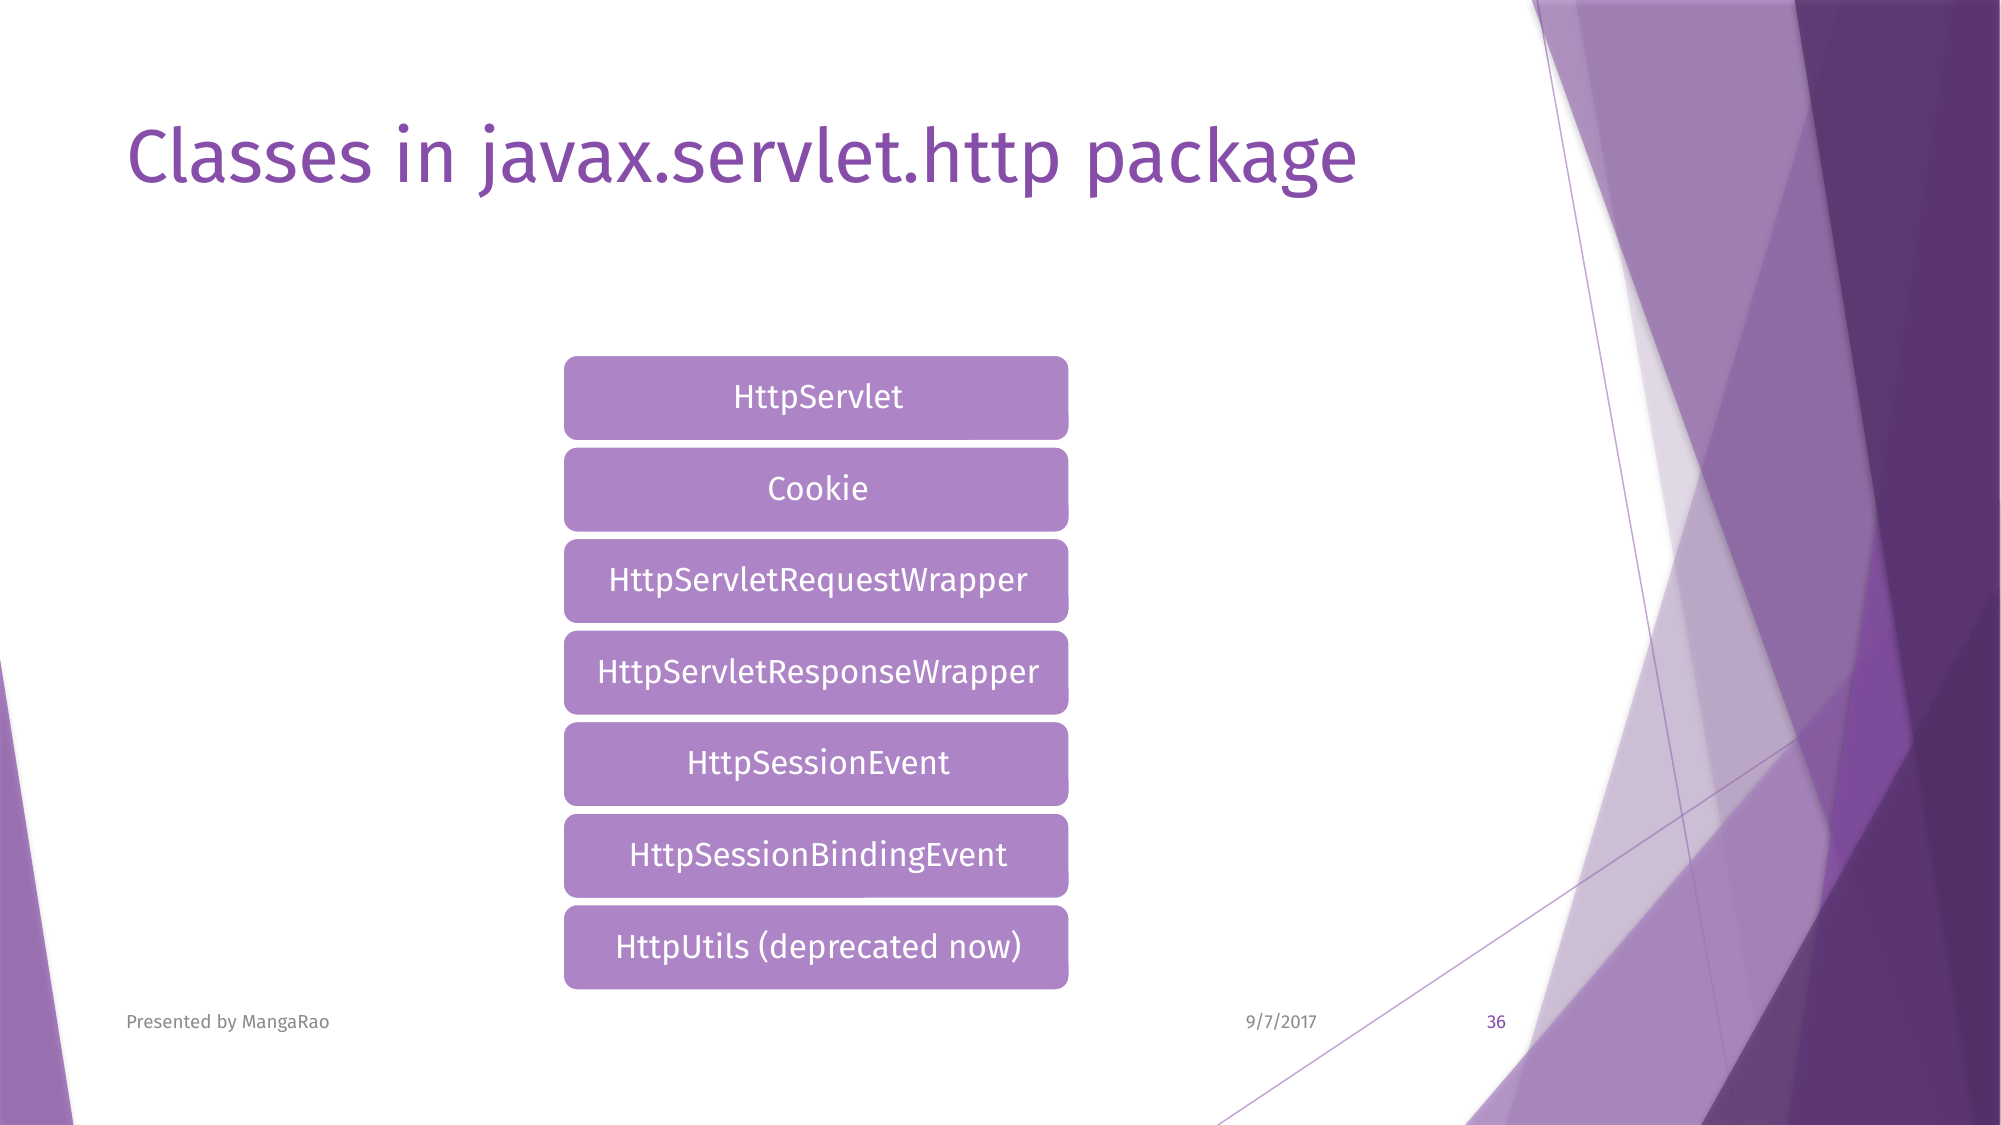

# Classes in javax.servlet.http package
HttpServlet
Cookie
HttpServletRequestWrapper
HttpServletResponseWrapper
HttpSessionEvent
HttpSessionBindingEvent
HttpUtils (deprecated now)
Presented by MangaRao
9/7/2017
36